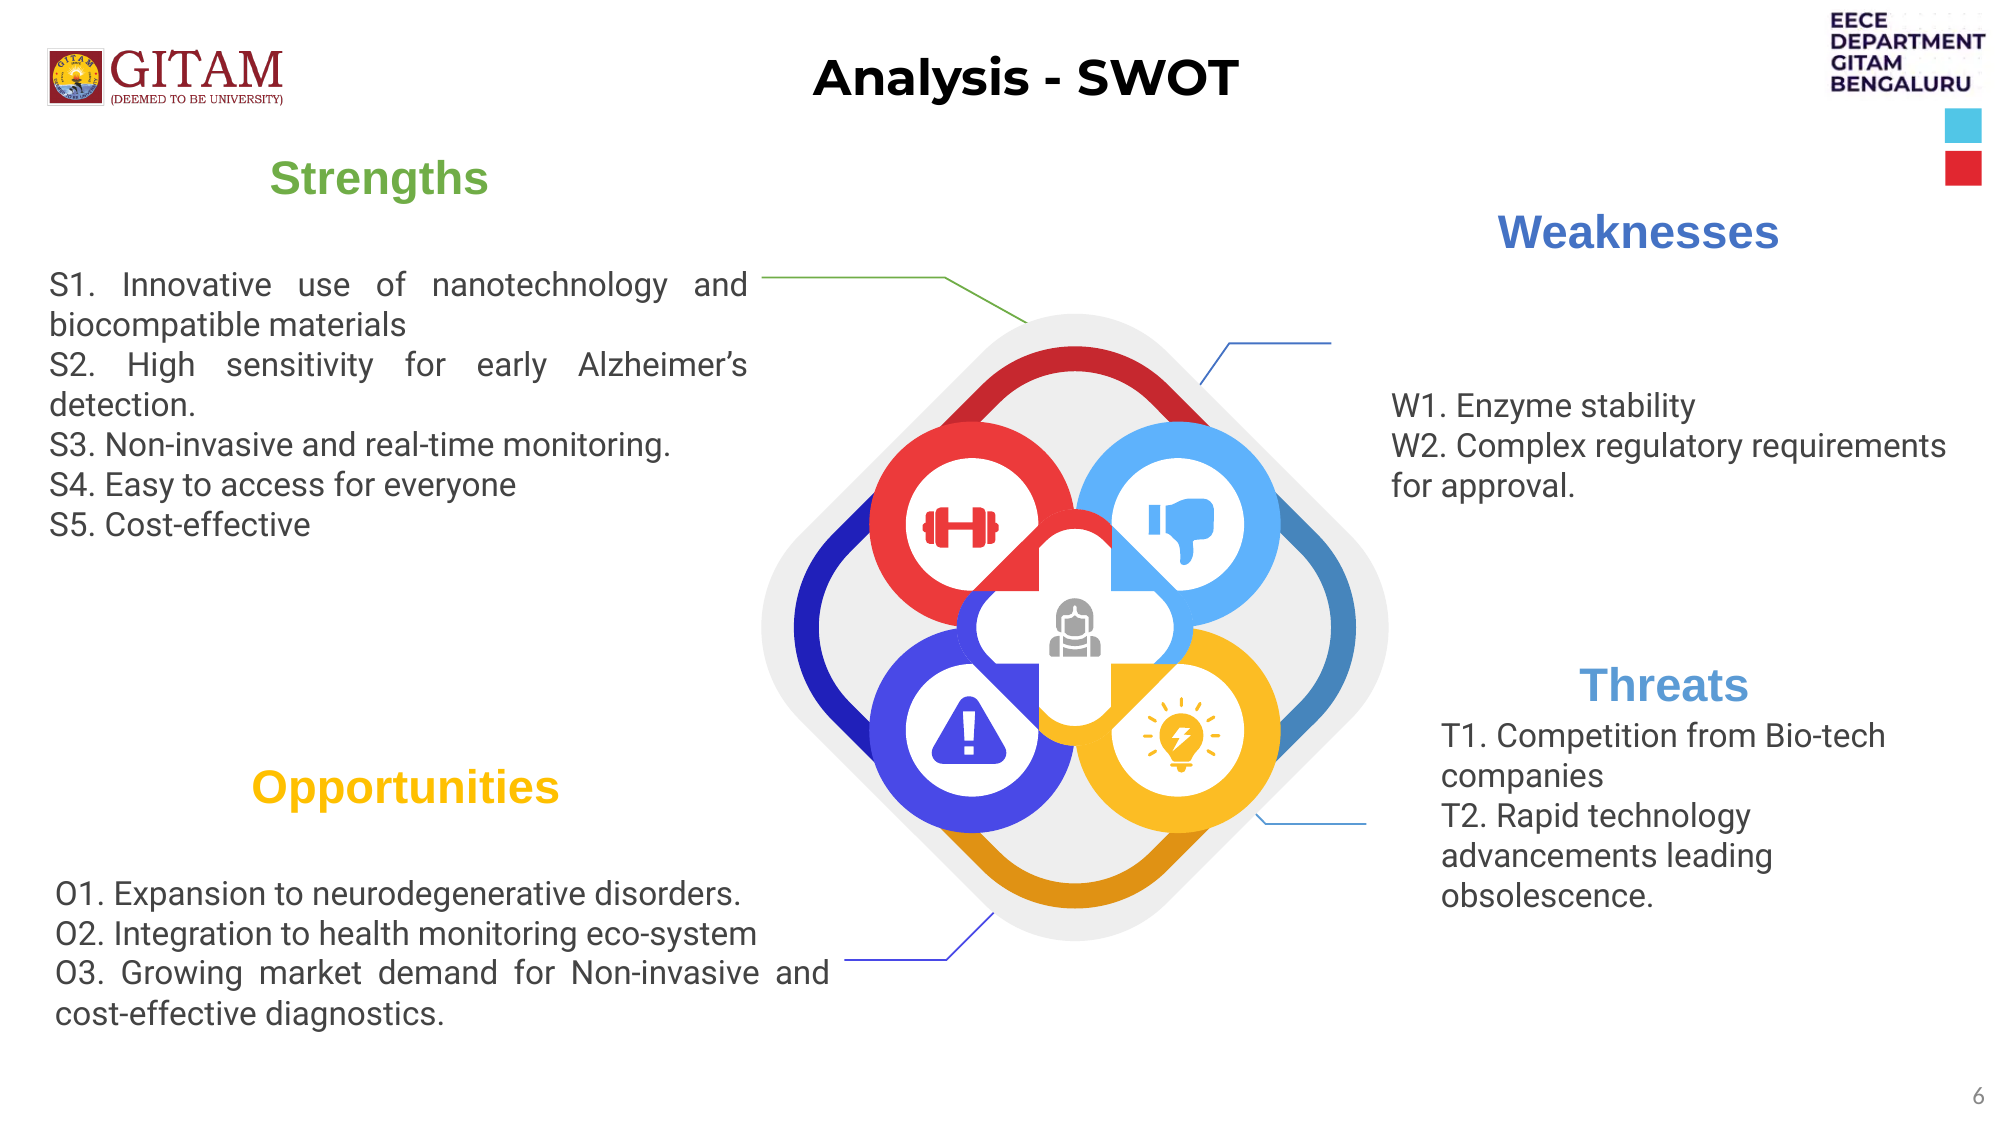

Analysis - SWOT
Strengths
S1. Innovative use of nanotechnology and biocompatible materials
S2. High sensitivity for early Alzheimer’s detection.
S3. Non-invasive and real-time monitoring.
S4. Easy to access for everyone
S5. Cost-effective

Weaknesses
W1. Enzyme stability
W2. Complex regulatory requirements for approval.

Threats
T1. Competition from Bio-tech companies
T2. Rapid technology advancements leading obsolescence.

Opportunities
O1. Expansion to neurodegenerative disorders.
O2. Integration to health monitoring eco-system
O3. Growing market demand for Non-invasive and cost-effective diagnostics.

6